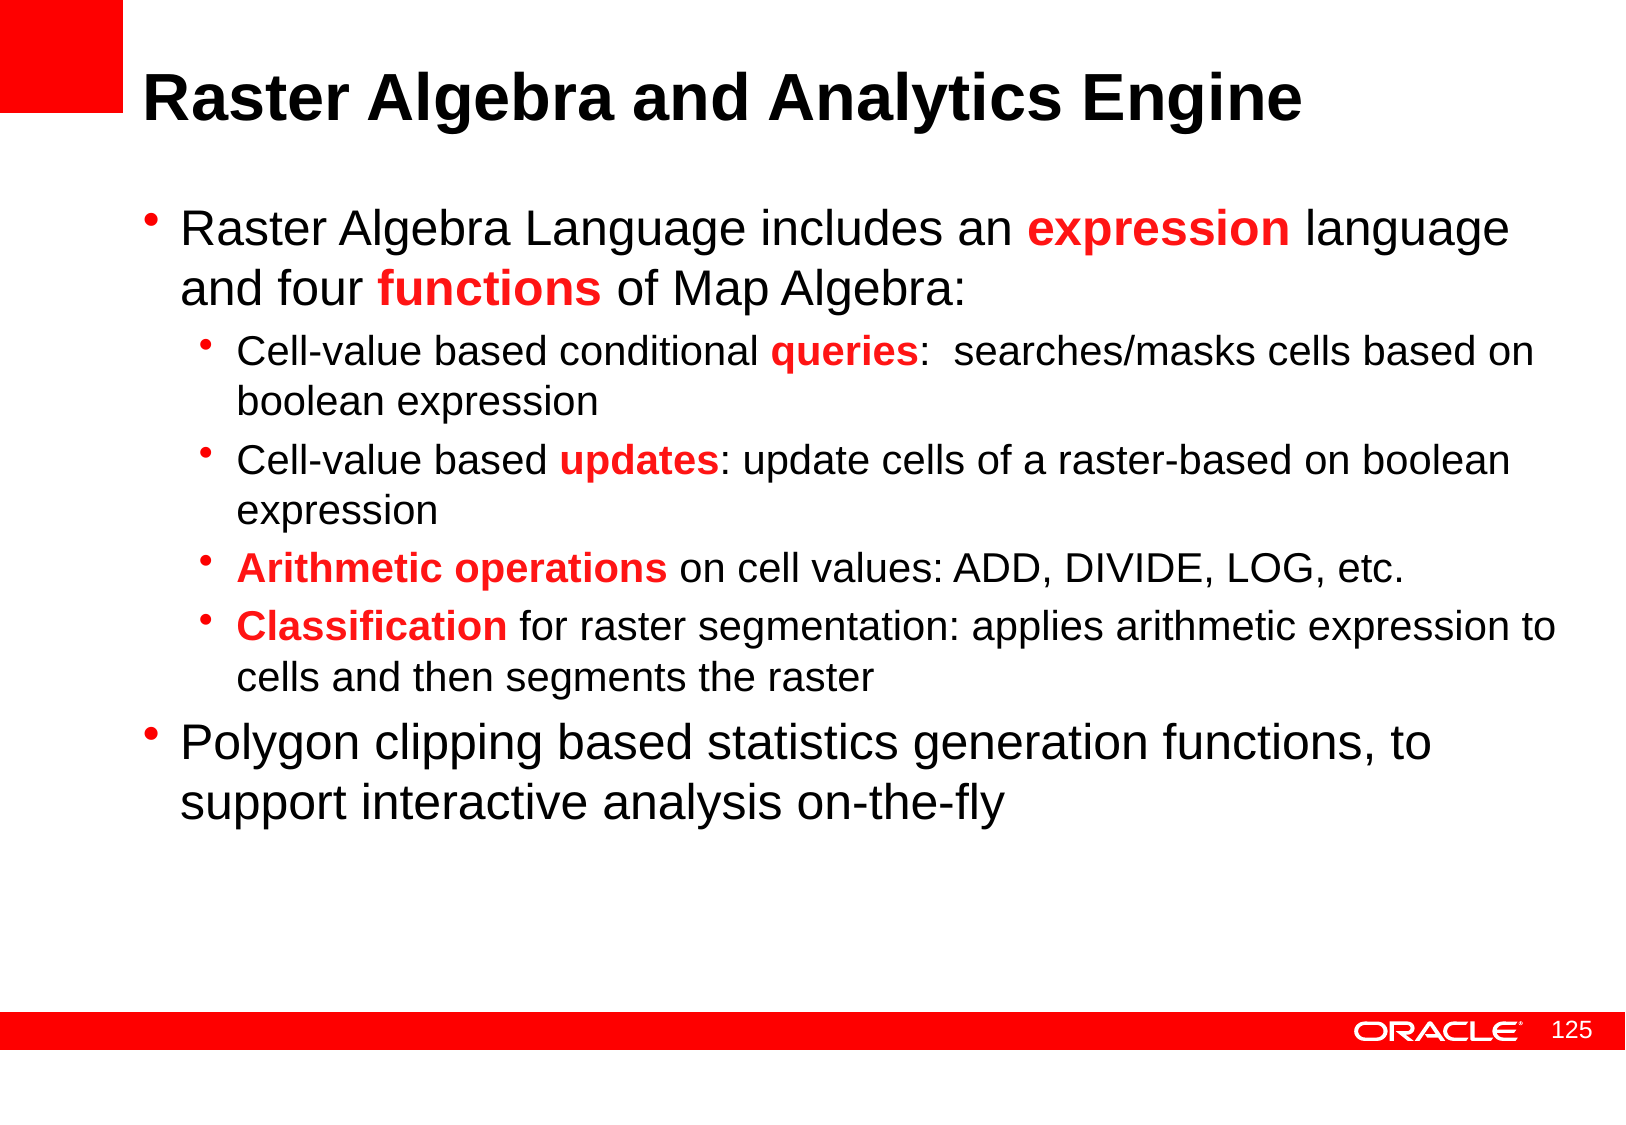

# Raster Algebra and Analytics Engine
Raster Algebra Language includes an expression language and four functions of Map Algebra:
Cell-value based conditional queries:  searches/masks cells based on boolean expression
Cell-value based updates: update cells of a raster-based on boolean expression
Arithmetic operations on cell values: ADD, DIVIDE, LOG, etc.
Classification for raster segmentation: applies arithmetic expression to cells and then segments the raster
Polygon clipping based statistics generation functions, to support interactive analysis on-the-fly